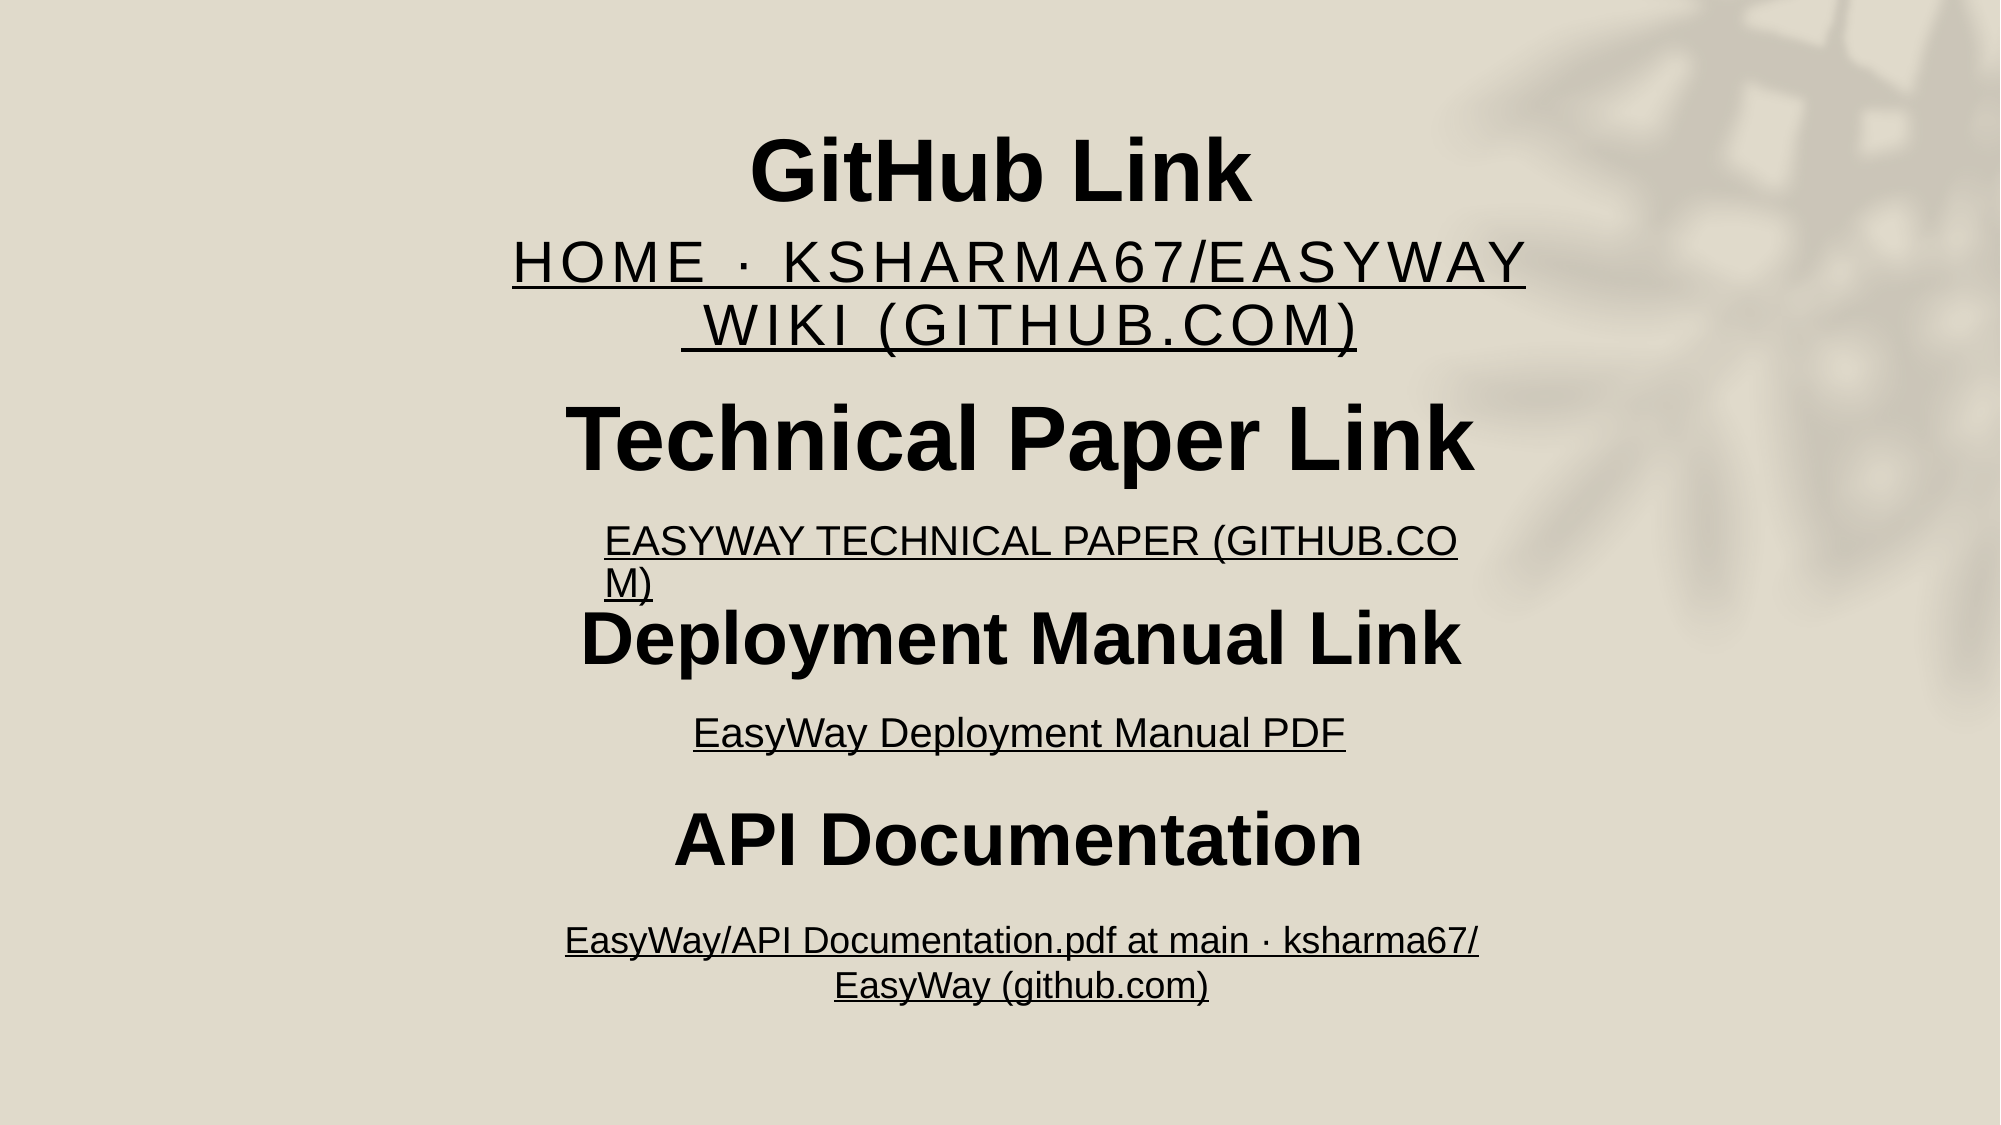

GitHub Link

Home · ksharma67/EasyWay Wiki (github.com)
Technical Paper Link
EASYWAY TECHNICAL PAPER (GITHUB.COM)
Deployment Manual Link
EasyWay Deployment Manual PDF
API Documentation
EasyWay/API Documentation.pdf at main · ksharma67/EasyWay (github.com)